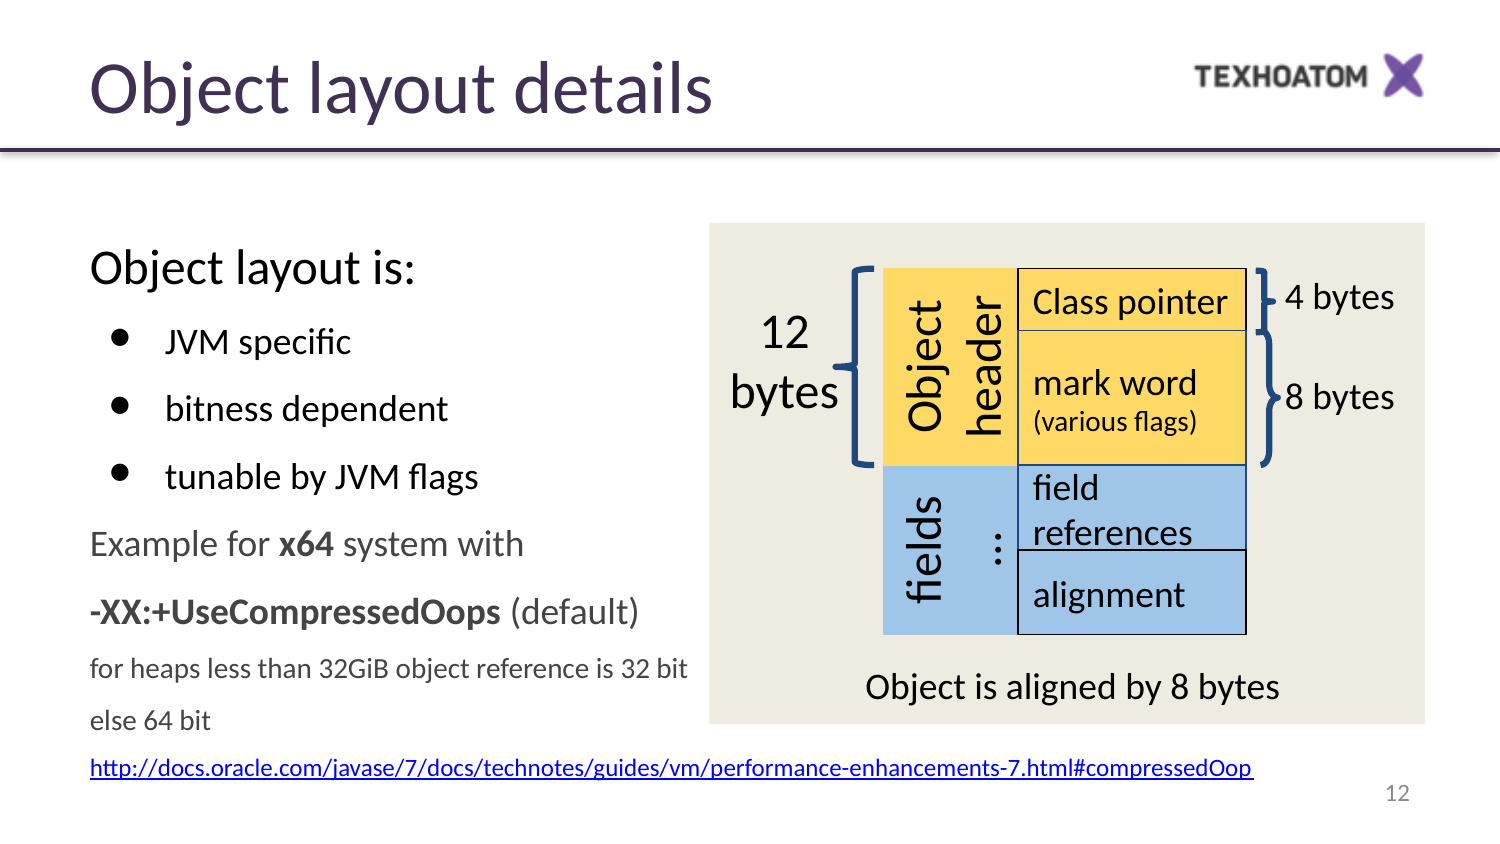

Object layout details
Object layout is:
JVM specific
bitness dependent
tunable by JVM flags
Example for x64 system with
-XX:+UseCompressedOops (default)
for heaps less than 32GiB object reference is 32 bit
else 64 bit
http://docs.oracle.com/javase/7/docs/technotes/guides/vm/performance-enhancements-7.html#compressedOop

4 bytes
Class pointer

Object
header
12
bytes
mark word
(various flags)

8 bytes
field references
fields
...
alignment
Object is aligned by 8 bytes
12